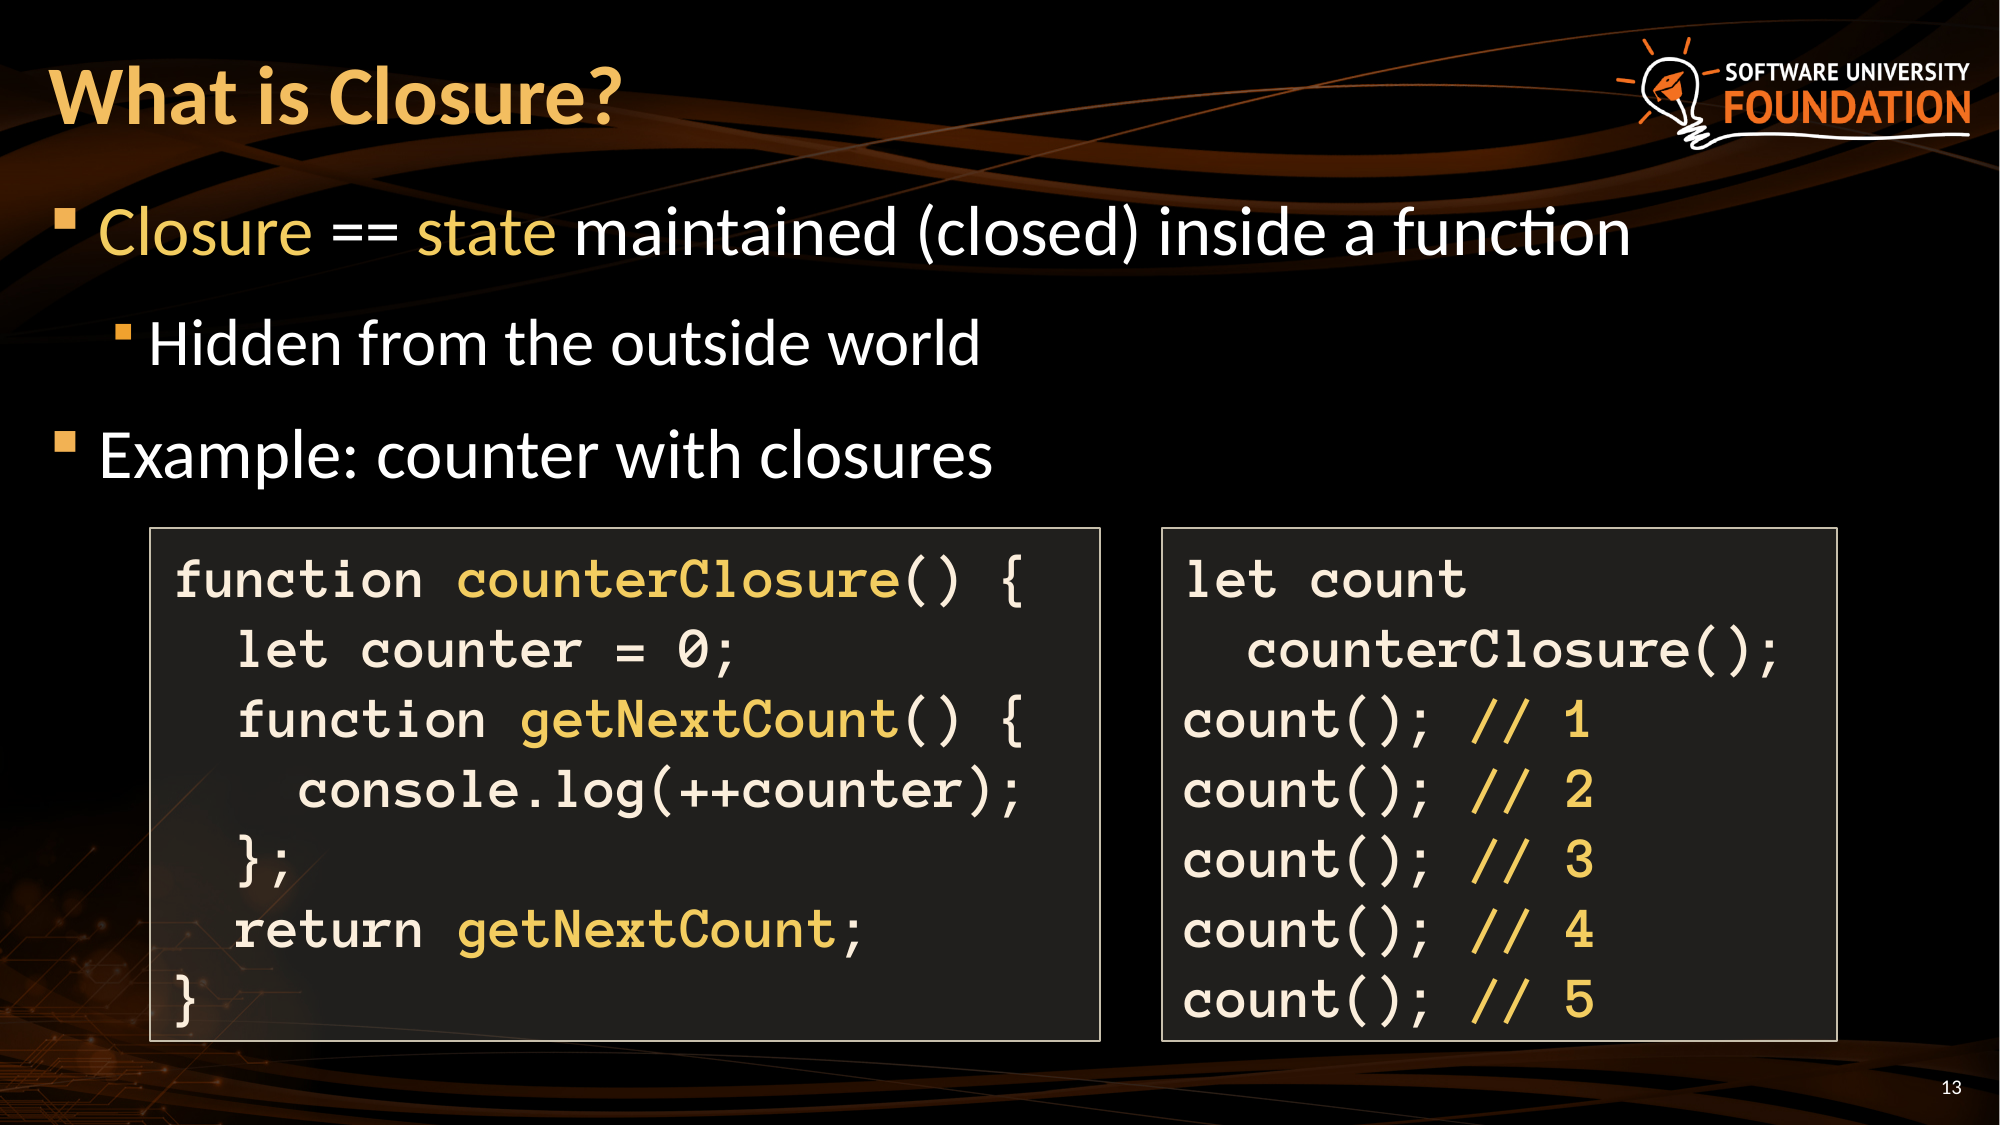

# What is Closure?
Closure == state maintained (closed) inside a function
Hidden from the outside world
Example: counter with closures
function counterClosure() {
  let counter = 0;
  function getNextCount() {
    console.log(++counter);
  };
  return getNextCount;
}
let count
  counterClosure();
count(); // 1
count(); // 2
count(); // 3
count(); // 4
count(); // 5
13